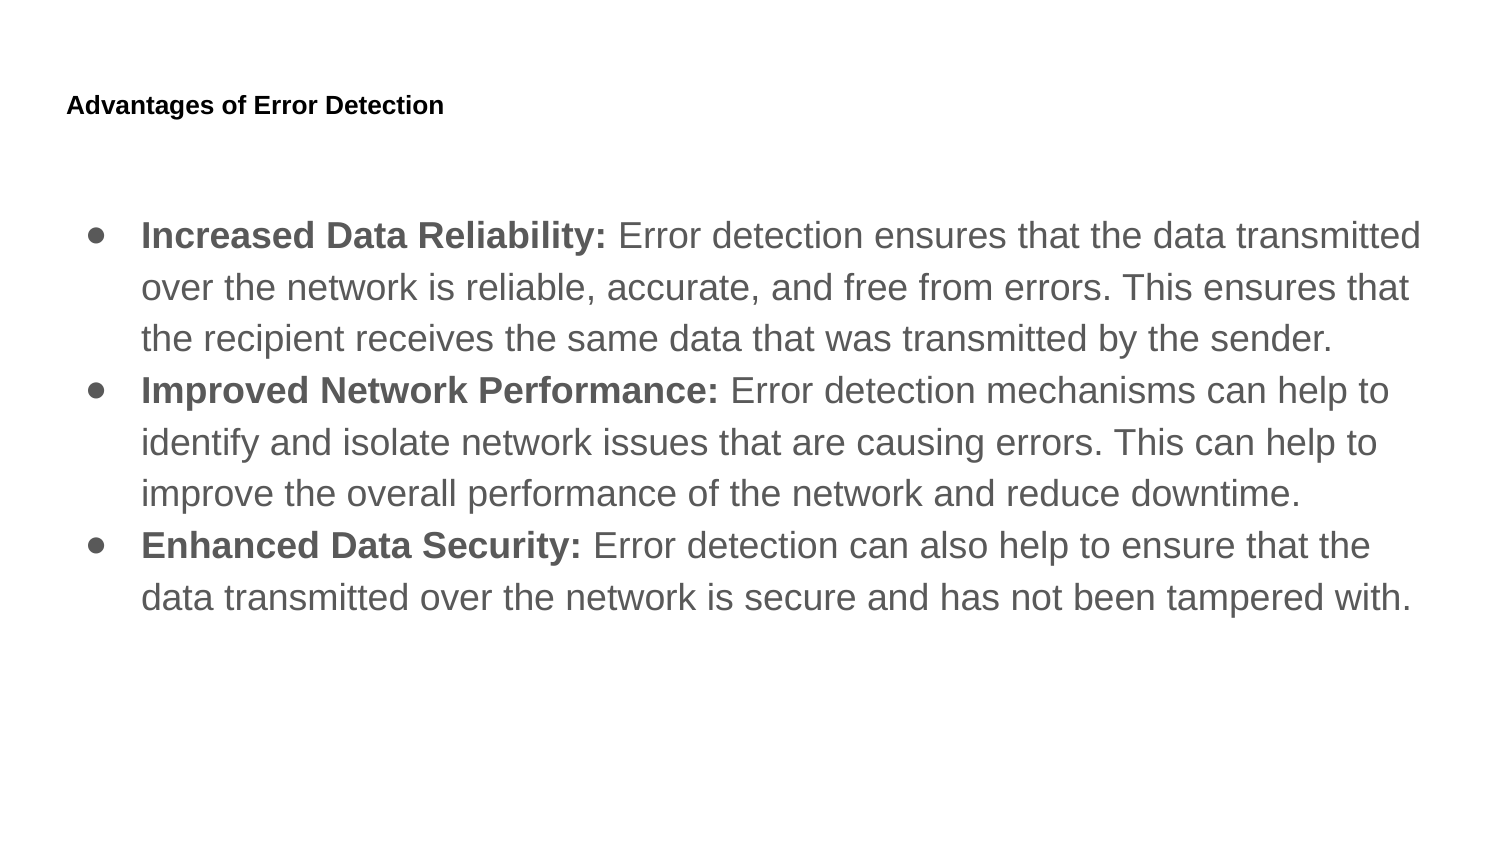

# Advantages of Error Detection
Increased Data Reliability: Error detection ensures that the data transmitted over the network is reliable, accurate, and free from errors. This ensures that the recipient receives the same data that was transmitted by the sender.
Improved Network Performance: Error detection mechanisms can help to identify and isolate network issues that are causing errors. This can help to improve the overall performance of the network and reduce downtime.
Enhanced Data Security: Error detection can also help to ensure that the data transmitted over the network is secure and has not been tampered with.